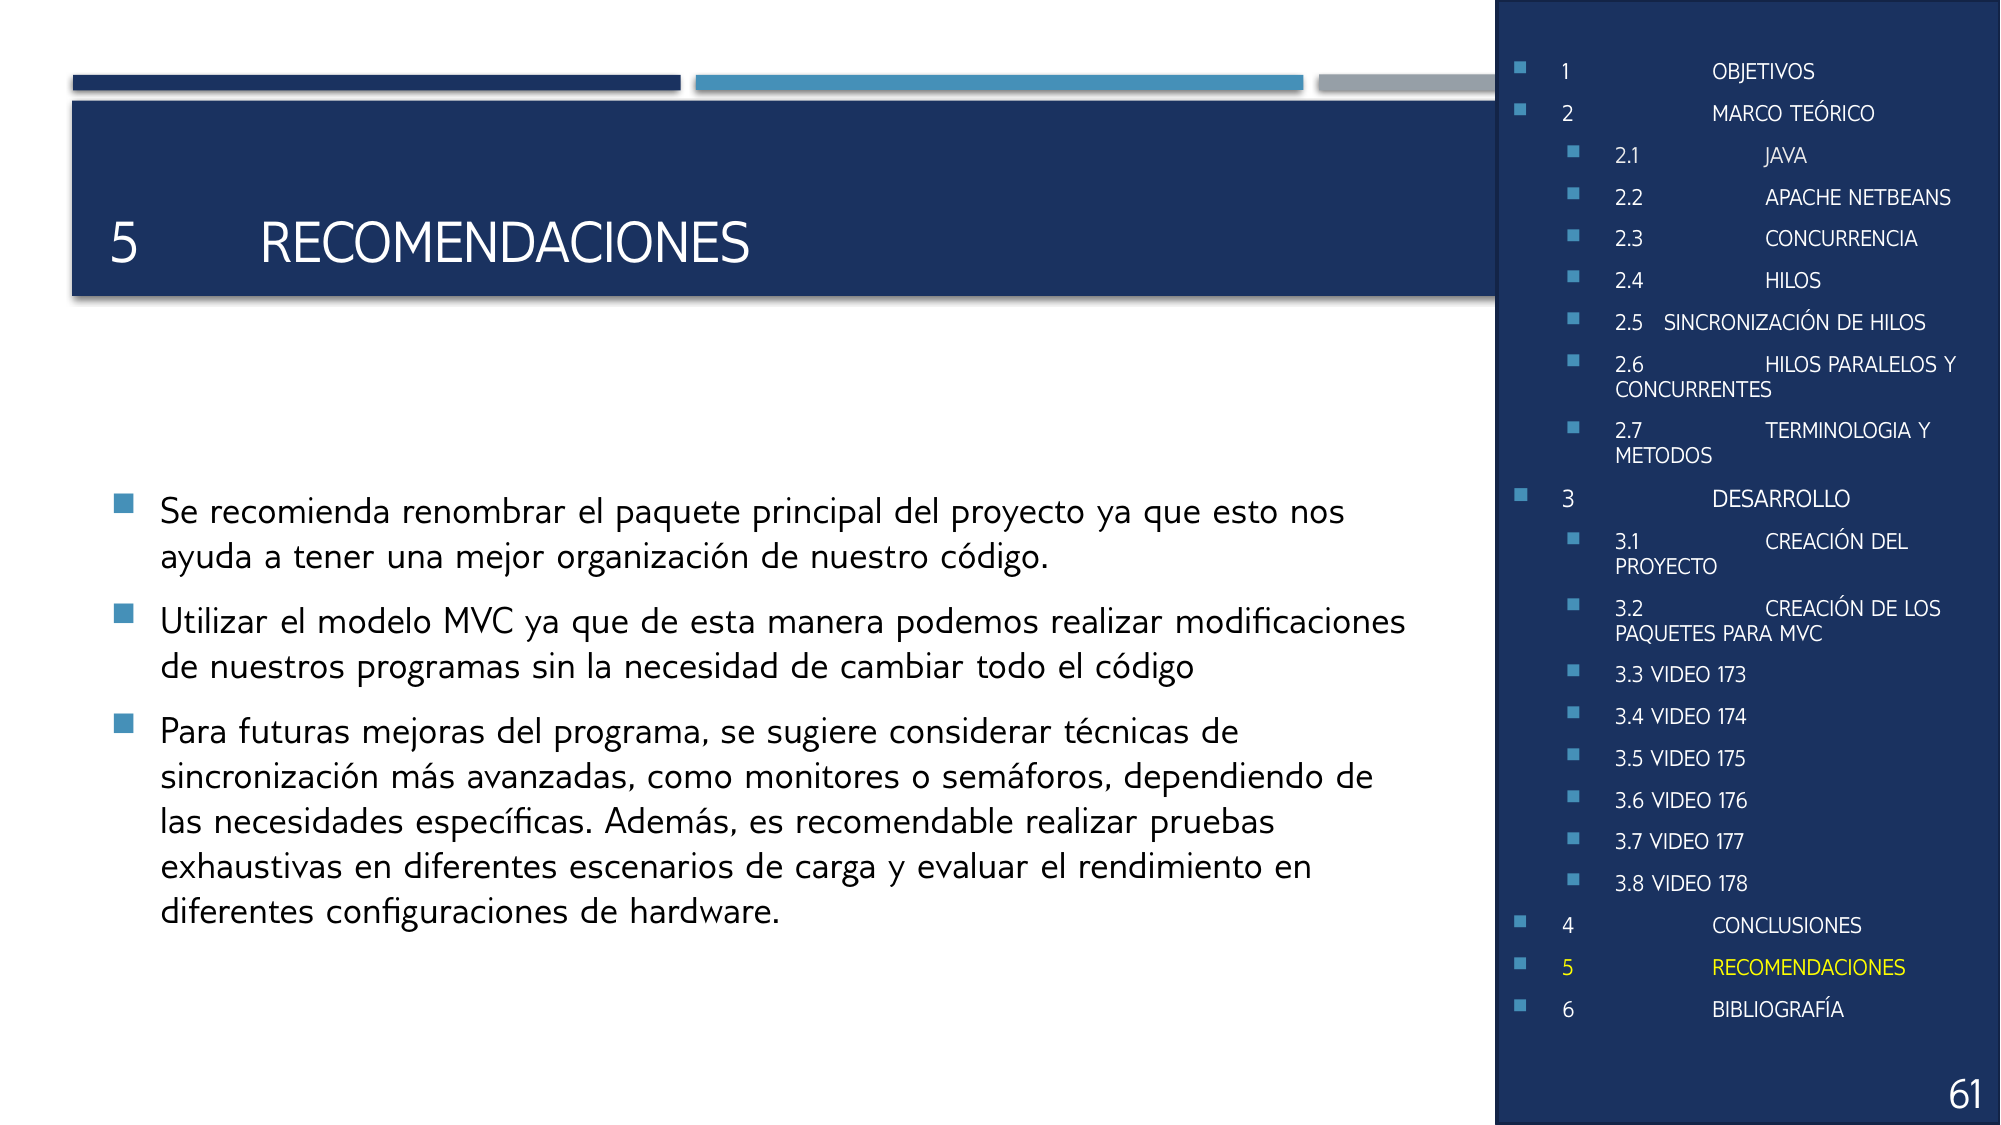

1	OBJETIVOS
2	MARCO TEÓRICO
2.1	JAVA
2.2	APACHE NETBEANS
2.3	CONCURRENCIA
2.4	HILOS
2.5   SINCRONIZACIÓN DE HILOS
2.6	HILOS PARALELOS Y CONCURRENTES
2.7	TERMINOLOGIA Y METODOS
3	DESARROLLO
3.1	CREACIÓN DEL PROYECTO
3.2	CREACIÓN DE LOS PAQUETES PARA MVC
3.3 VIDEO 173
3.4 VIDEO 174
3.5 VIDEO 175
3.6 VIDEO 176
3.7 VIDEO 177
3.8 VIDEO 178
4	CONCLUSIONES
5	RECOMENDACIONES
6	BIBLIOGRAFÍA

61
# 5	RECOMENDACIONES
Se recomienda renombrar el paquete principal del proyecto ya que esto nos ayuda a tener una mejor organización de nuestro código.
Utilizar el modelo MVC ya que de esta manera podemos realizar modificaciones de nuestros programas sin la necesidad de cambiar todo el código
Para futuras mejoras del programa, se sugiere considerar técnicas de sincronización más avanzadas, como monitores o semáforos, dependiendo de las necesidades específicas. Además, es recomendable realizar pruebas exhaustivas en diferentes escenarios de carga y evaluar el rendimiento en diferentes configuraciones de hardware.
36
27